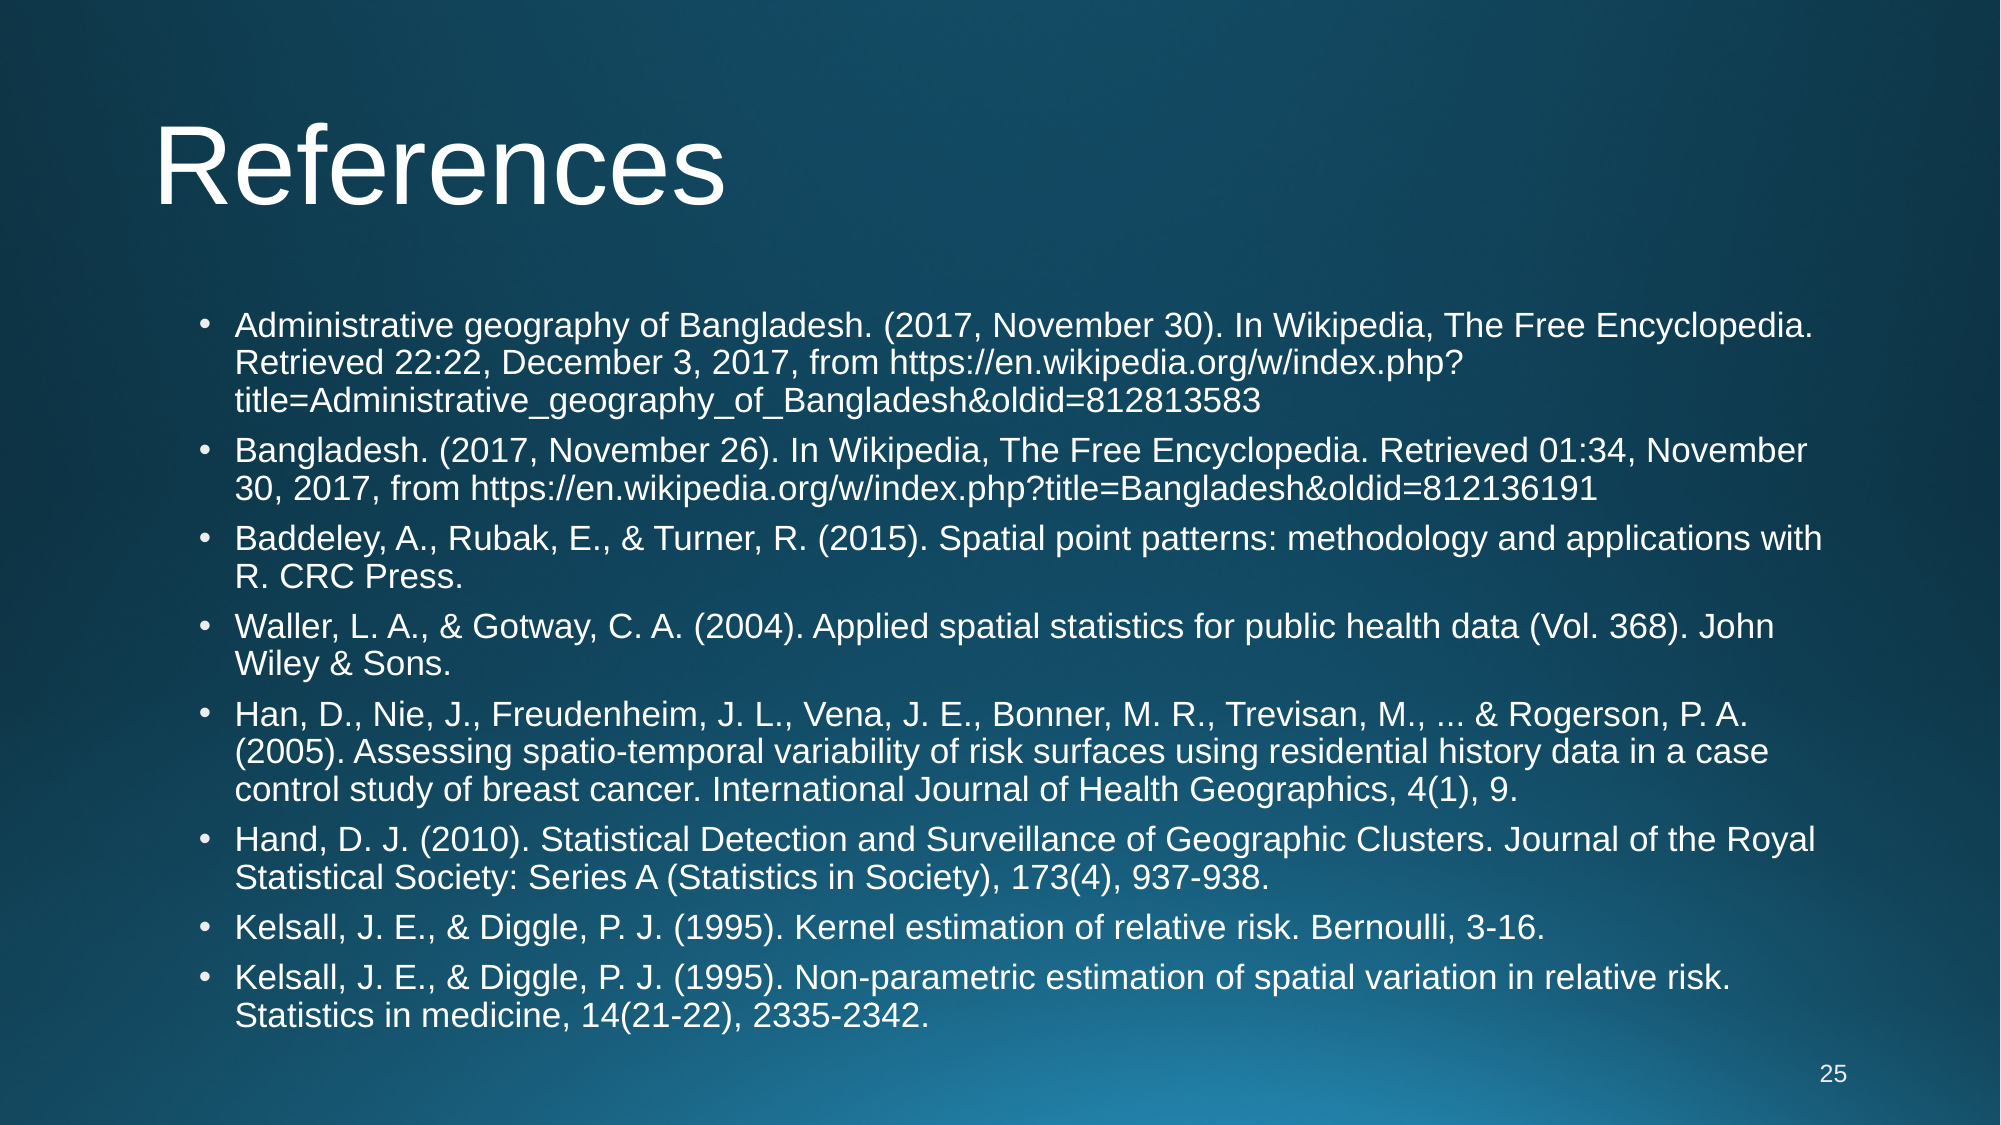

# References
Administrative geography of Bangladesh. (2017, November 30). In Wikipedia, The Free Encyclopedia. Retrieved 22:22, December 3, 2017, from https://en.wikipedia.org/w/index.php?title=Administrative_geography_of_Bangladesh&oldid=812813583
Bangladesh. (2017, November 26). In Wikipedia, The Free Encyclopedia. Retrieved 01:34, November 30, 2017, from https://en.wikipedia.org/w/index.php?title=Bangladesh&oldid=812136191
Baddeley, A., Rubak, E., & Turner, R. (2015). Spatial point patterns: methodology and applications with R. CRC Press.
Waller, L. A., & Gotway, C. A. (2004). Applied spatial statistics for public health data (Vol. 368). John Wiley & Sons.
Han, D., Nie, J., Freudenheim, J. L., Vena, J. E., Bonner, M. R., Trevisan, M., ... & Rogerson, P. A. (2005). Assessing spatio-temporal variability of risk surfaces using residential history data in a case control study of breast cancer. International Journal of Health Geographics, 4(1), 9.
Hand, D. J. (2010). Statistical Detection and Surveillance of Geographic Clusters. Journal of the Royal Statistical Society: Series A (Statistics in Society), 173(4), 937-938.
Kelsall, J. E., & Diggle, P. J. (1995). Kernel estimation of relative risk. Bernoulli, 3-16.
Kelsall, J. E., & Diggle, P. J. (1995). Non‐parametric estimation of spatial variation in relative risk. Statistics in medicine, 14(21‐22), 2335-2342.

25